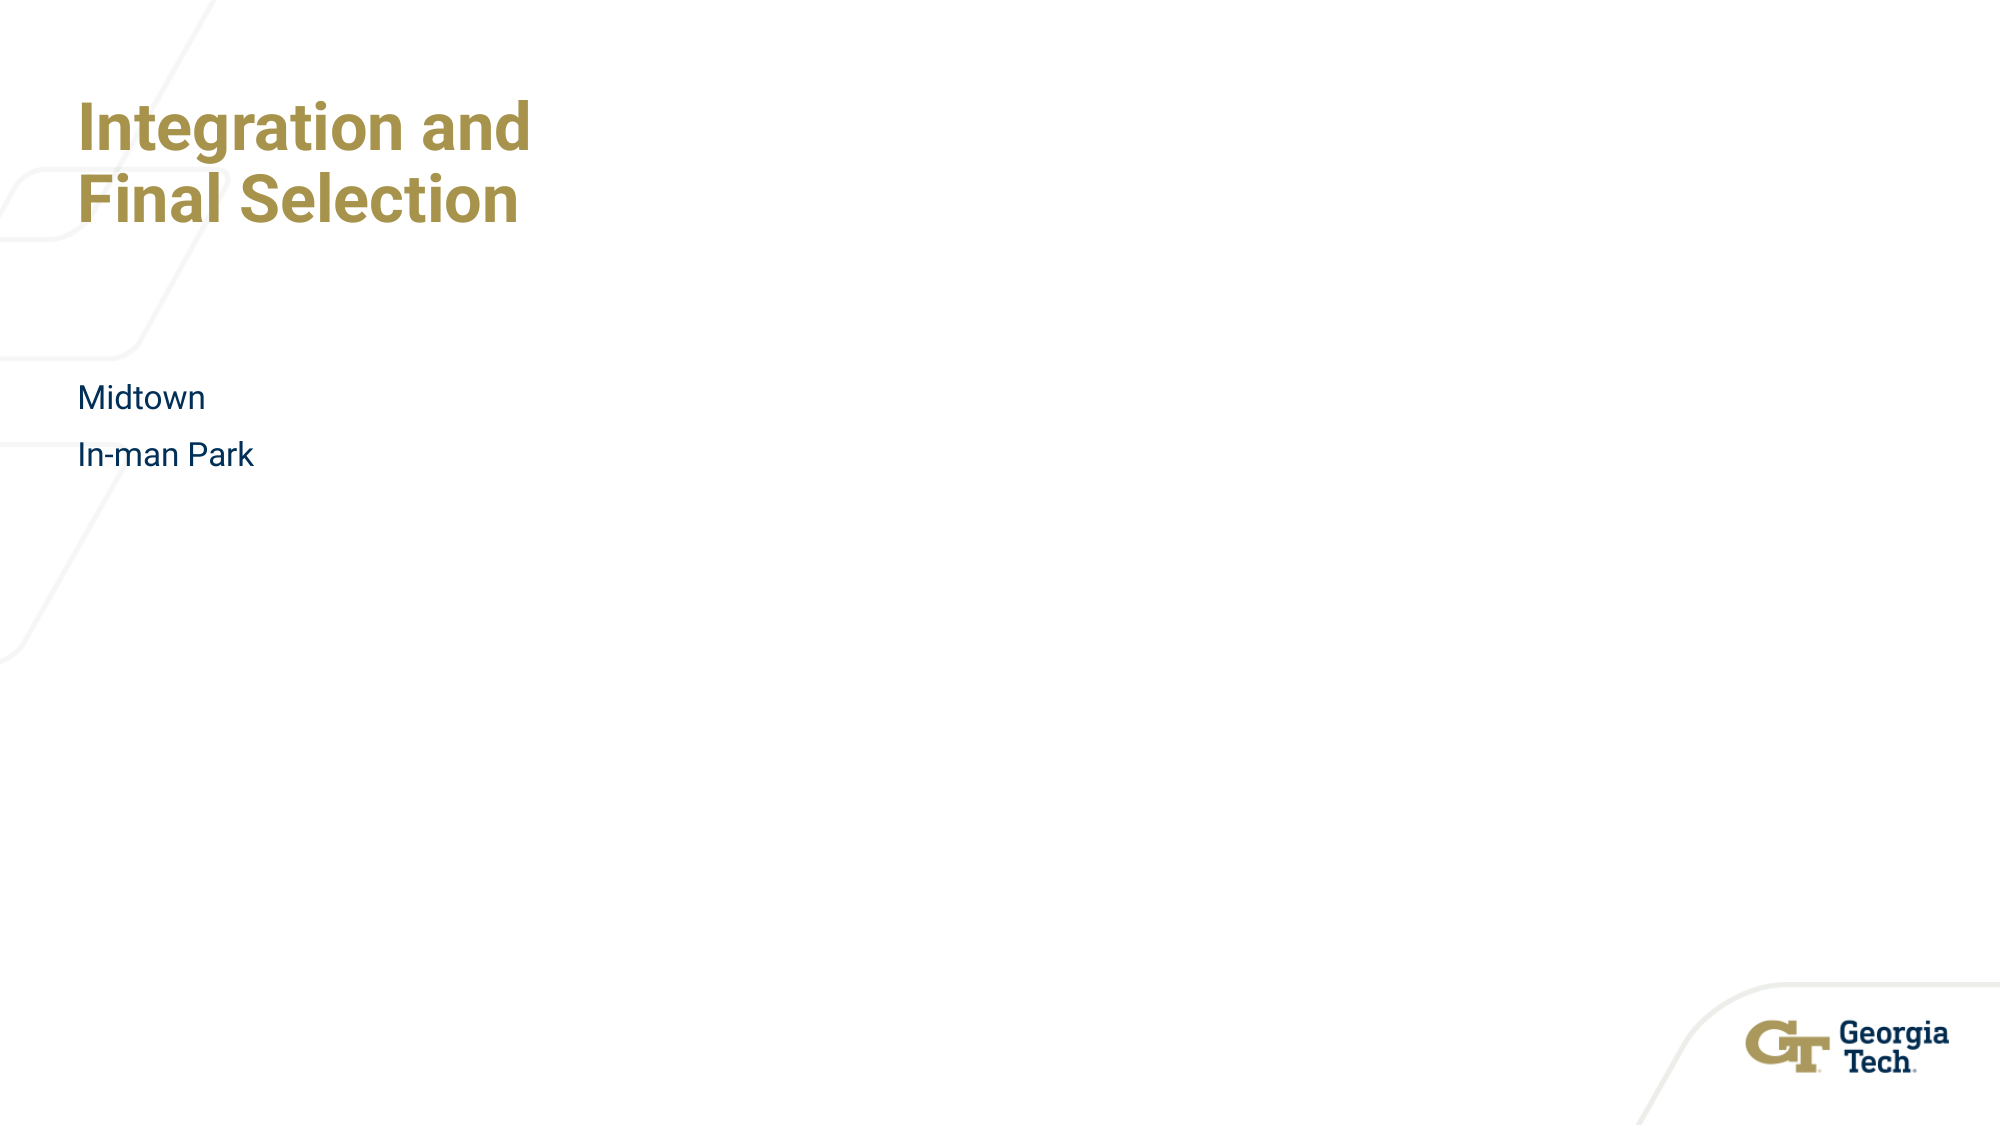

# Integration and Final Selection
Midtown
In-man Park